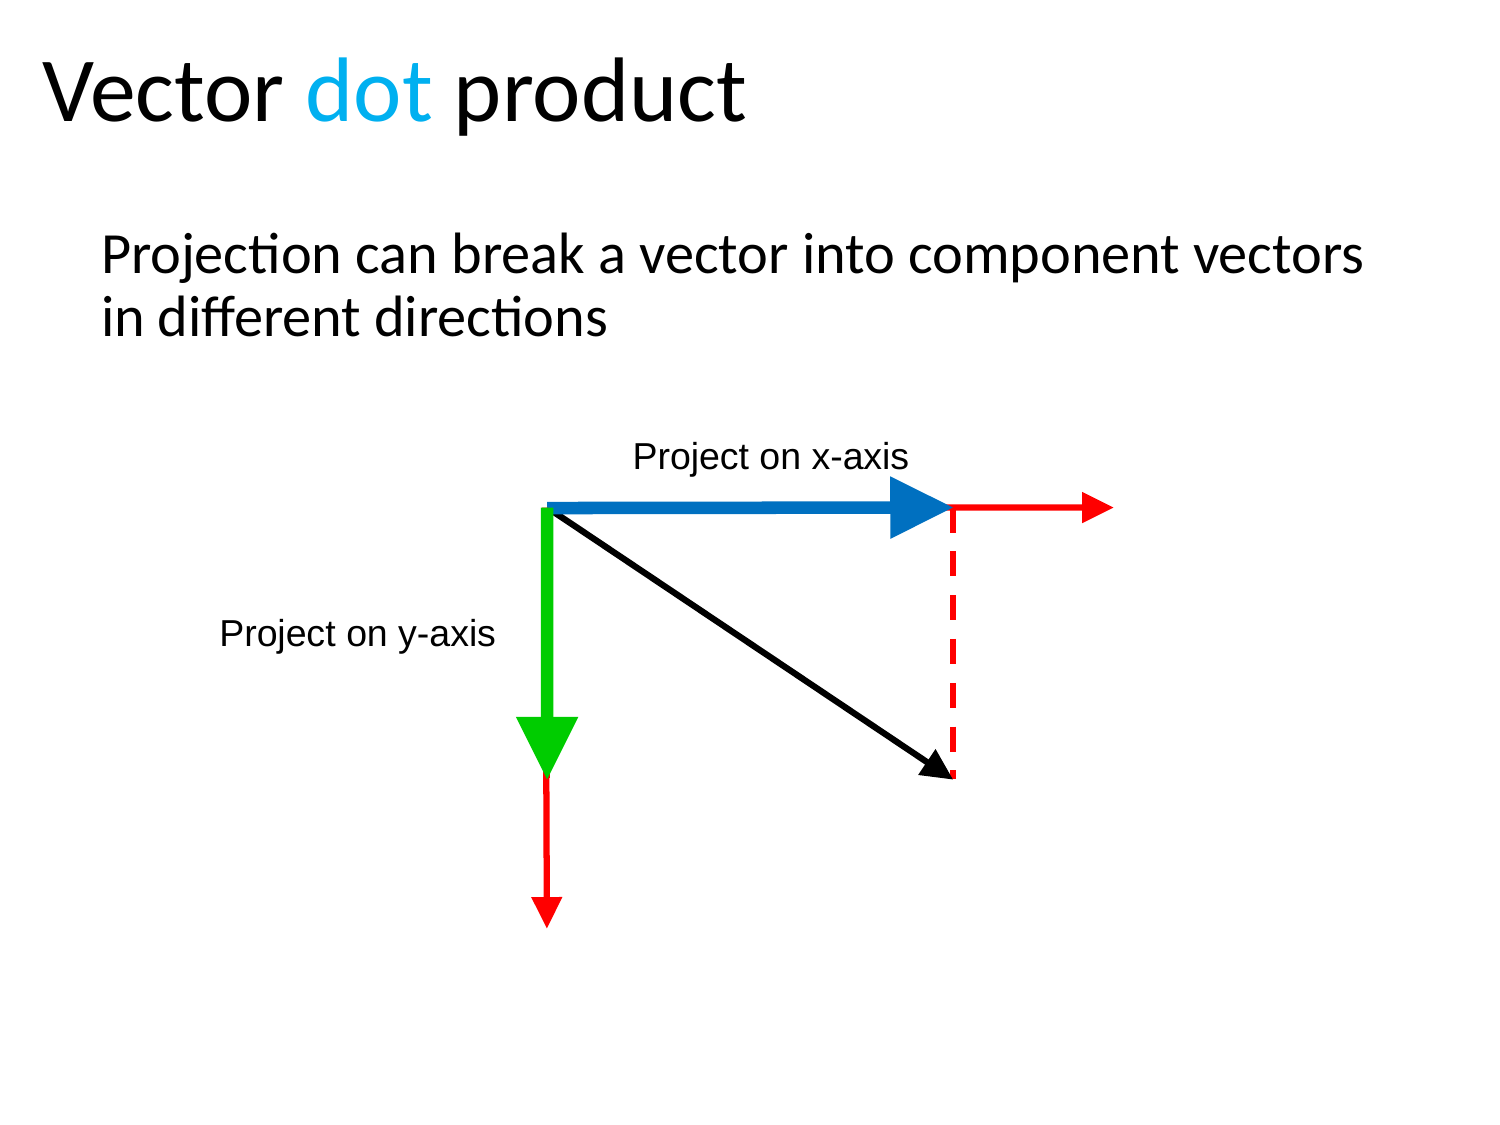

Vector dot product
Projection can break a vector into component vectors in different directions
Project on x-axis

Project on y-axis